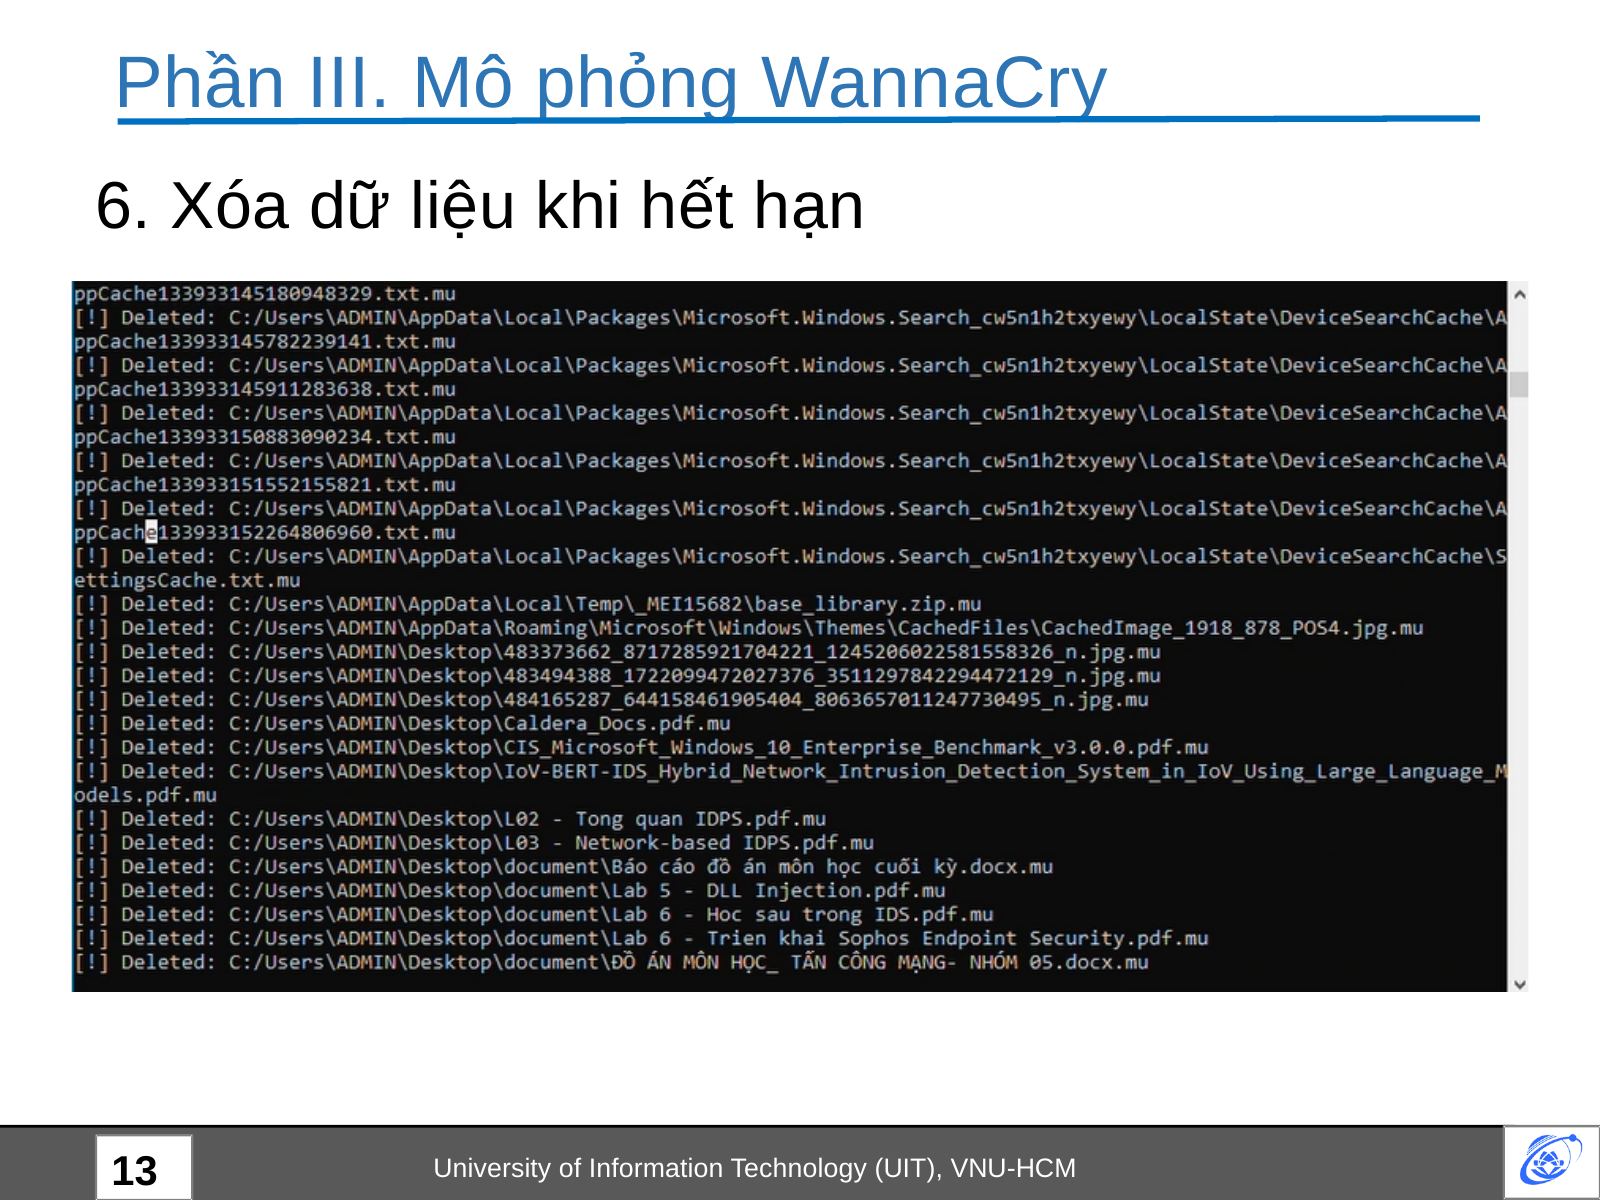

Phần III. Mô phỏng WannaCry

6. Xóa dữ liệu khi hết hạn

University of Information Technology (UIT), VNU-HCM

13